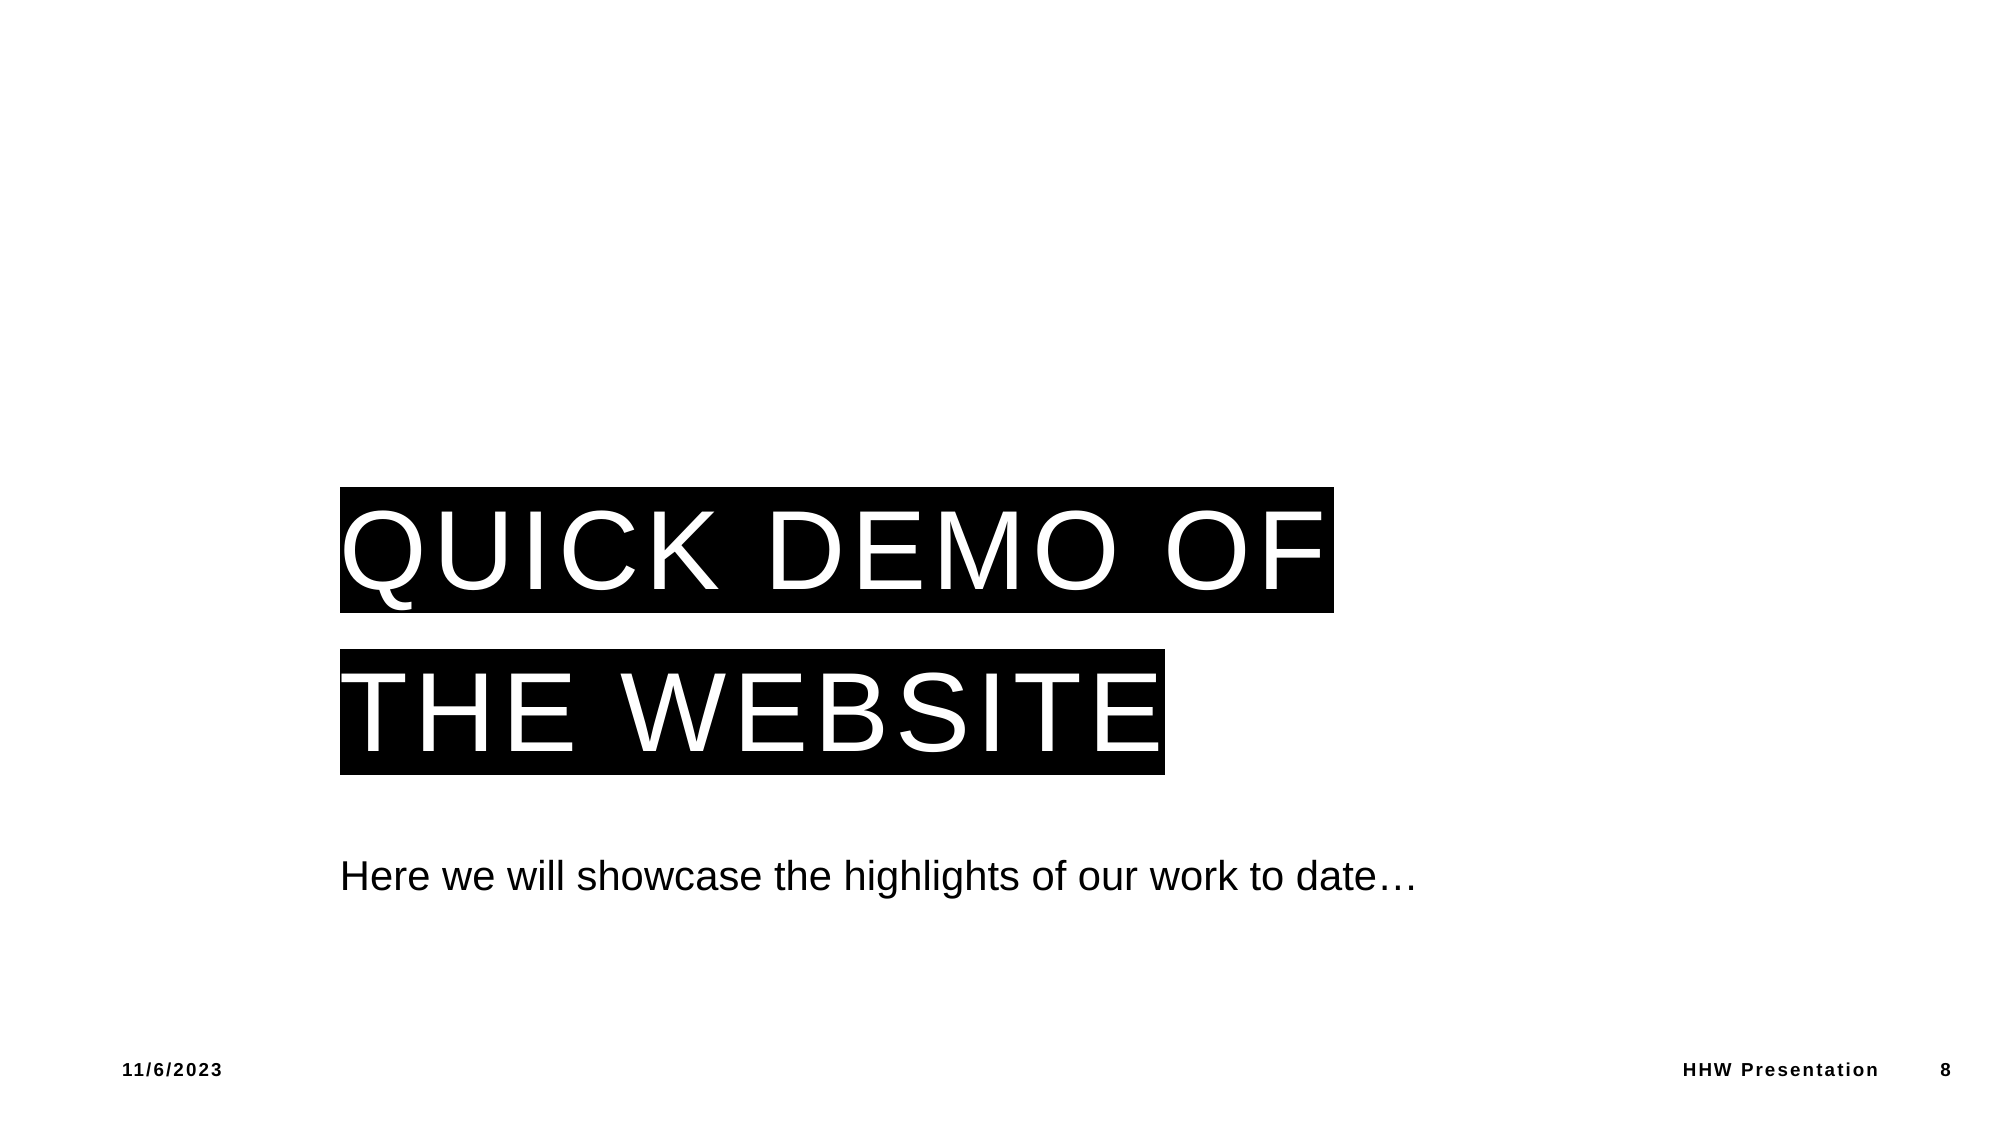

# Quick demo of the website
Here we will showcase the highlights of our work to date…
11/6/2023
HHW Presentation
8